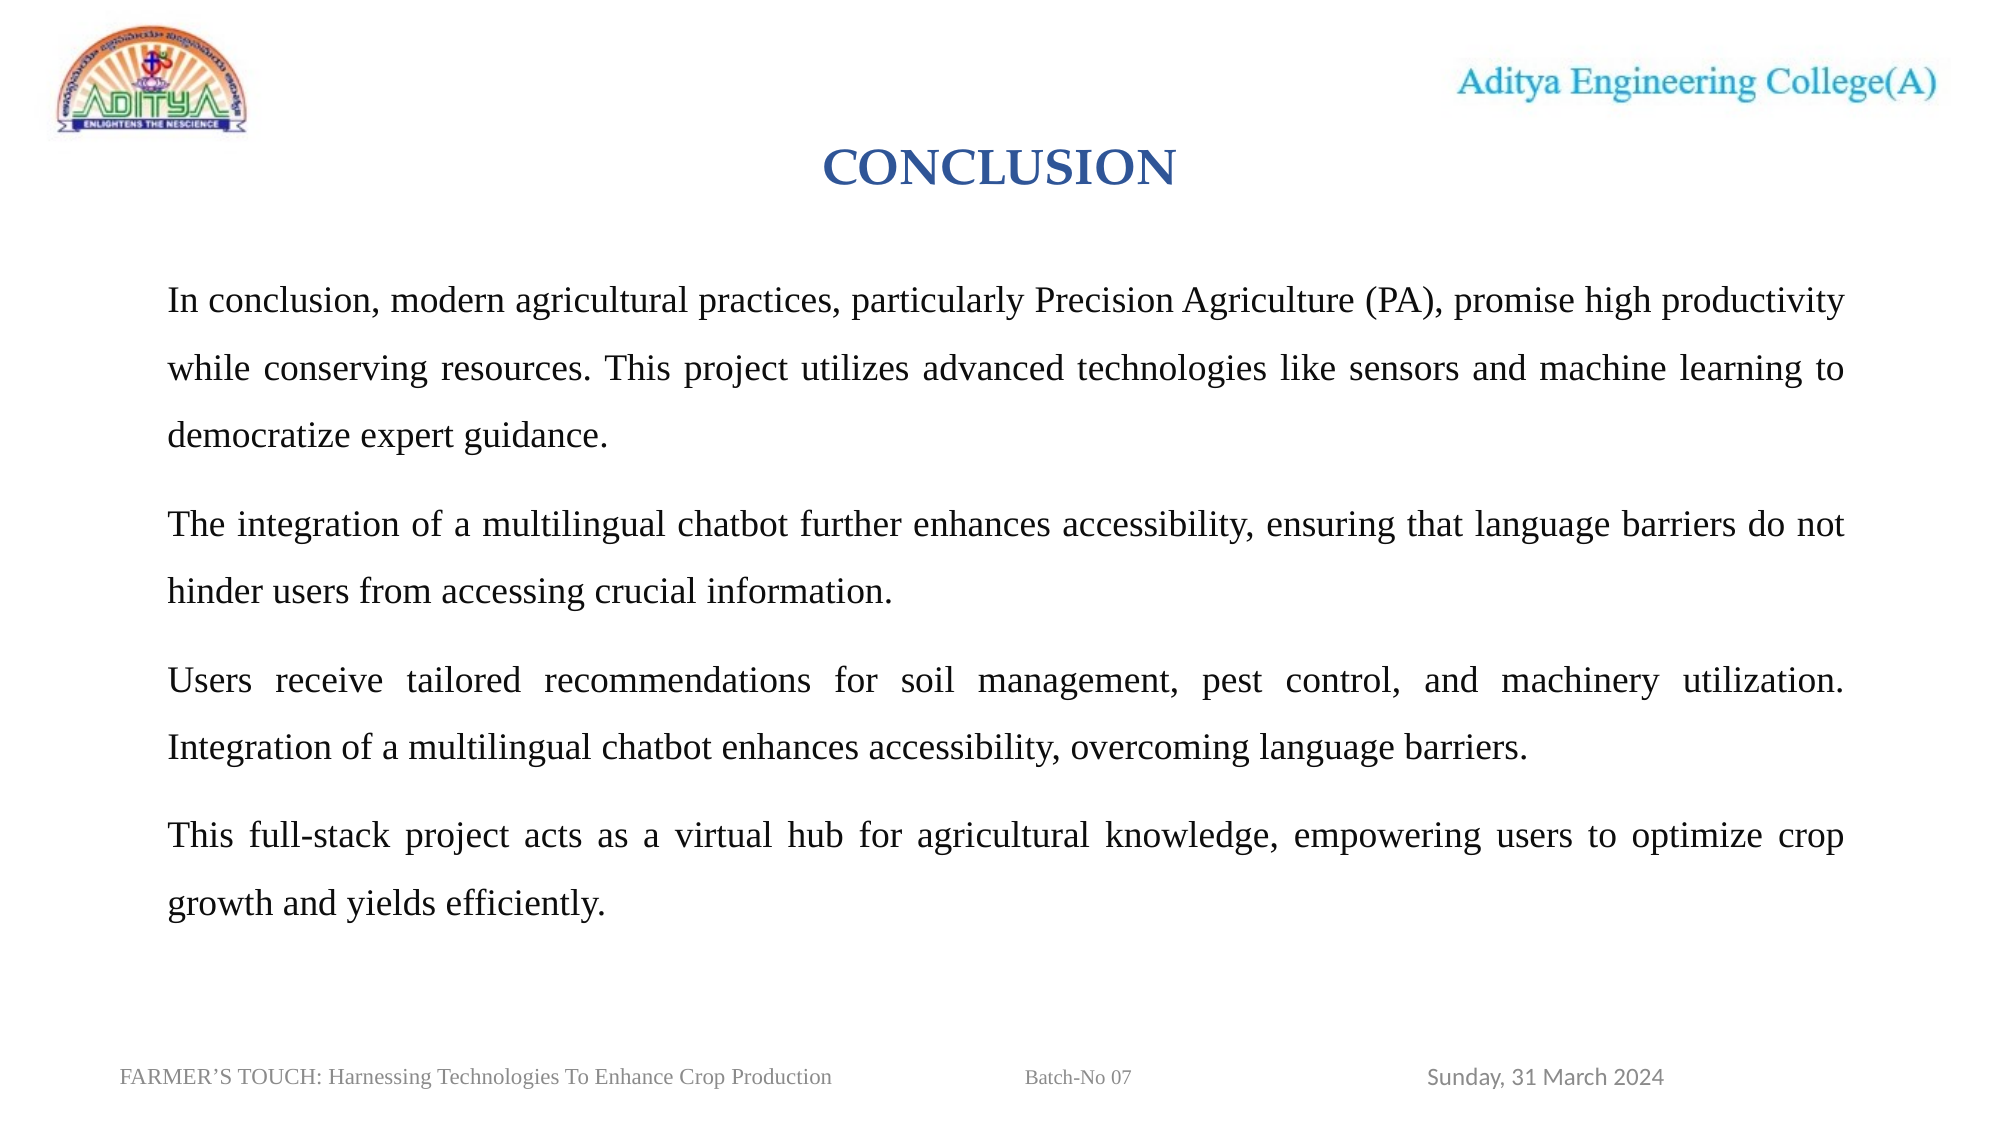

# CONCLUSION
In conclusion, modern agricultural practices, particularly Precision Agriculture (PA), promise high productivity while conserving resources. This project utilizes advanced technologies like sensors and machine learning to democratize expert guidance.
The integration of a multilingual chatbot further enhances accessibility, ensuring that language barriers do not hinder users from accessing crucial information.
Users receive tailored recommendations for soil management, pest control, and machinery utilization. Integration of a multilingual chatbot enhances accessibility, overcoming language barriers.
This full-stack project acts as a virtual hub for agricultural knowledge, empowering users to optimize crop growth and yields efficiently.
46
Sunday, 31 March 2024
FARMER’S TOUCH: Harnessing Technologies To Enhance Crop Production		 Batch-No 07